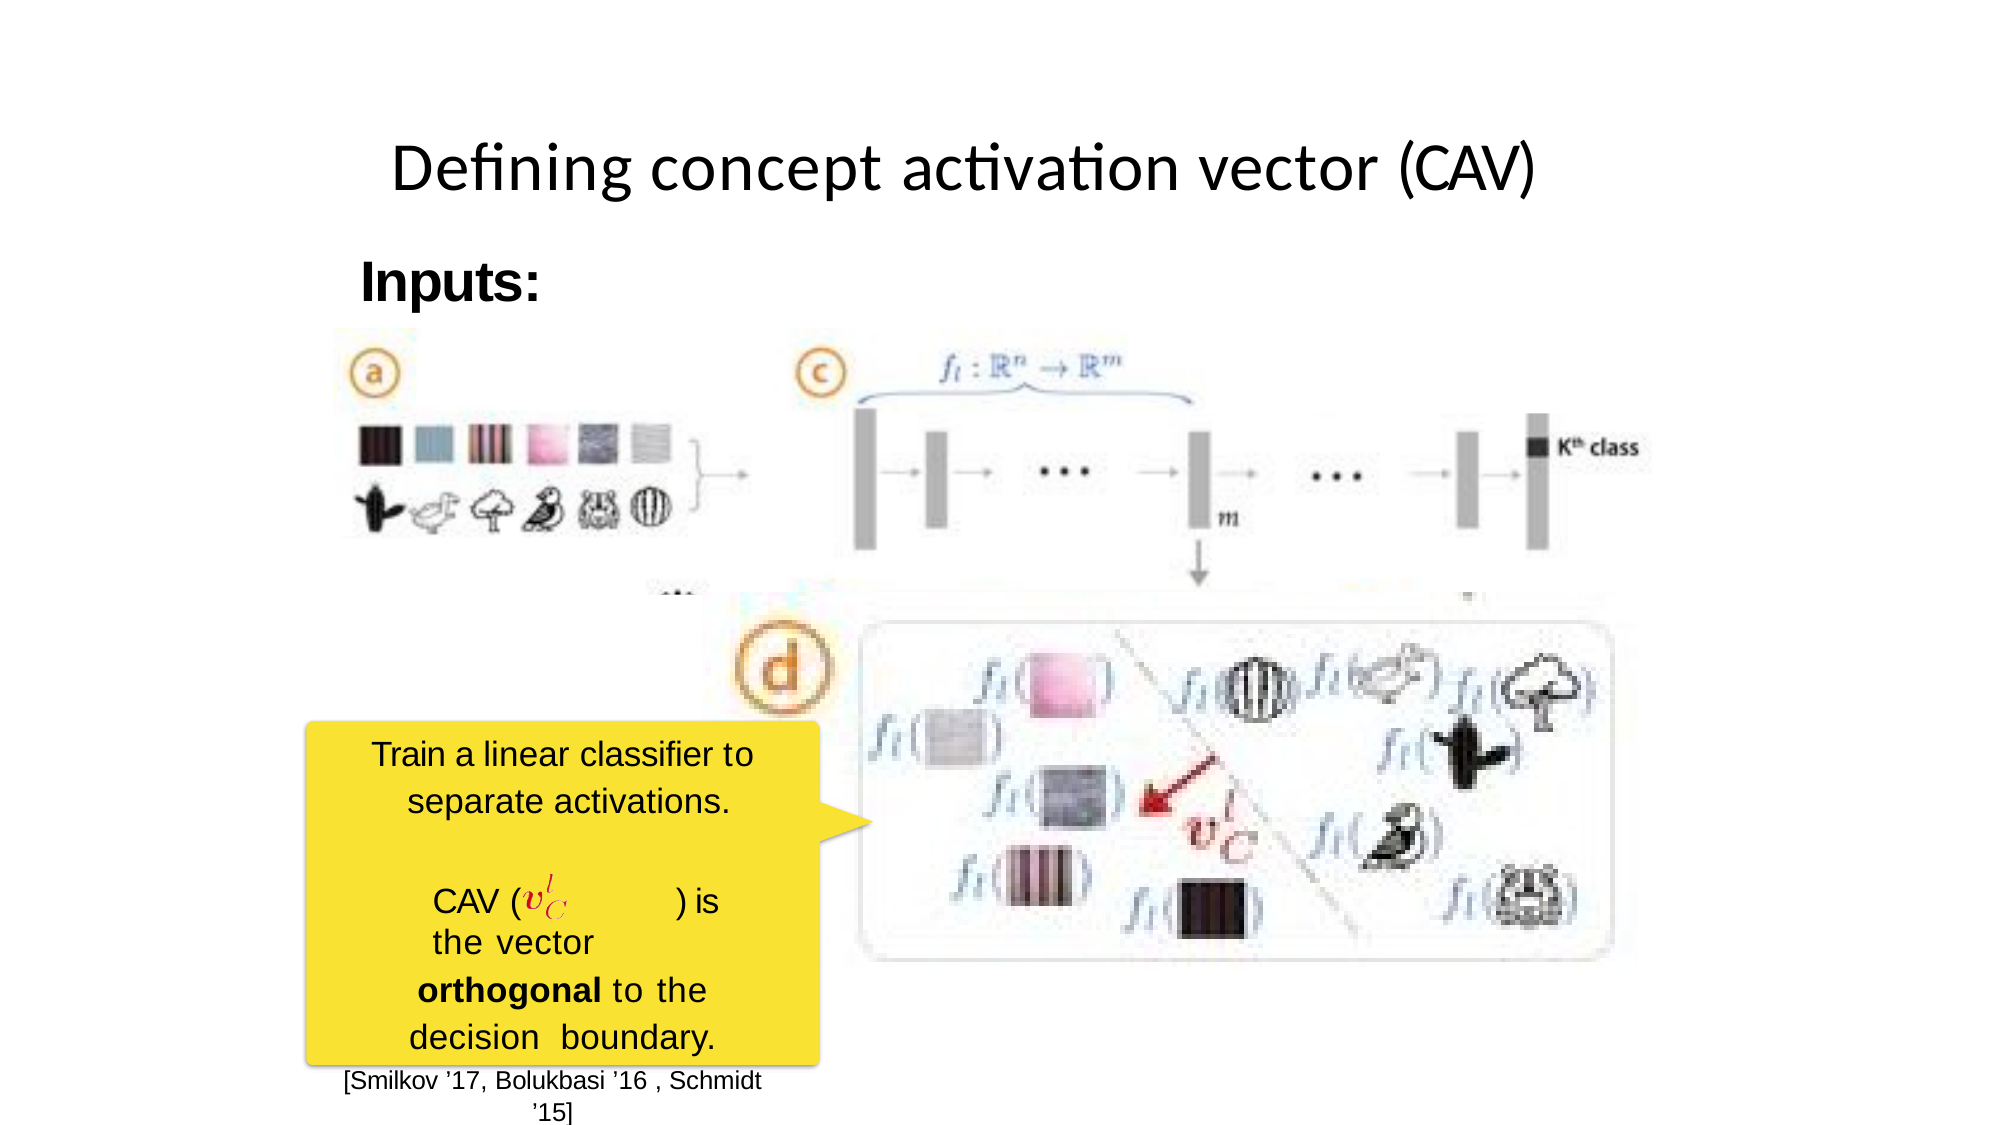

# Defining concept activation vector (CAV)
Inputs:

Train a linear classifier to  separate activations.

CAV (	) is the vector
orthogonal to the decision  boundary.
[Smilkov ’17, Bolukbasi ’16 , Schmidt ’15]

35